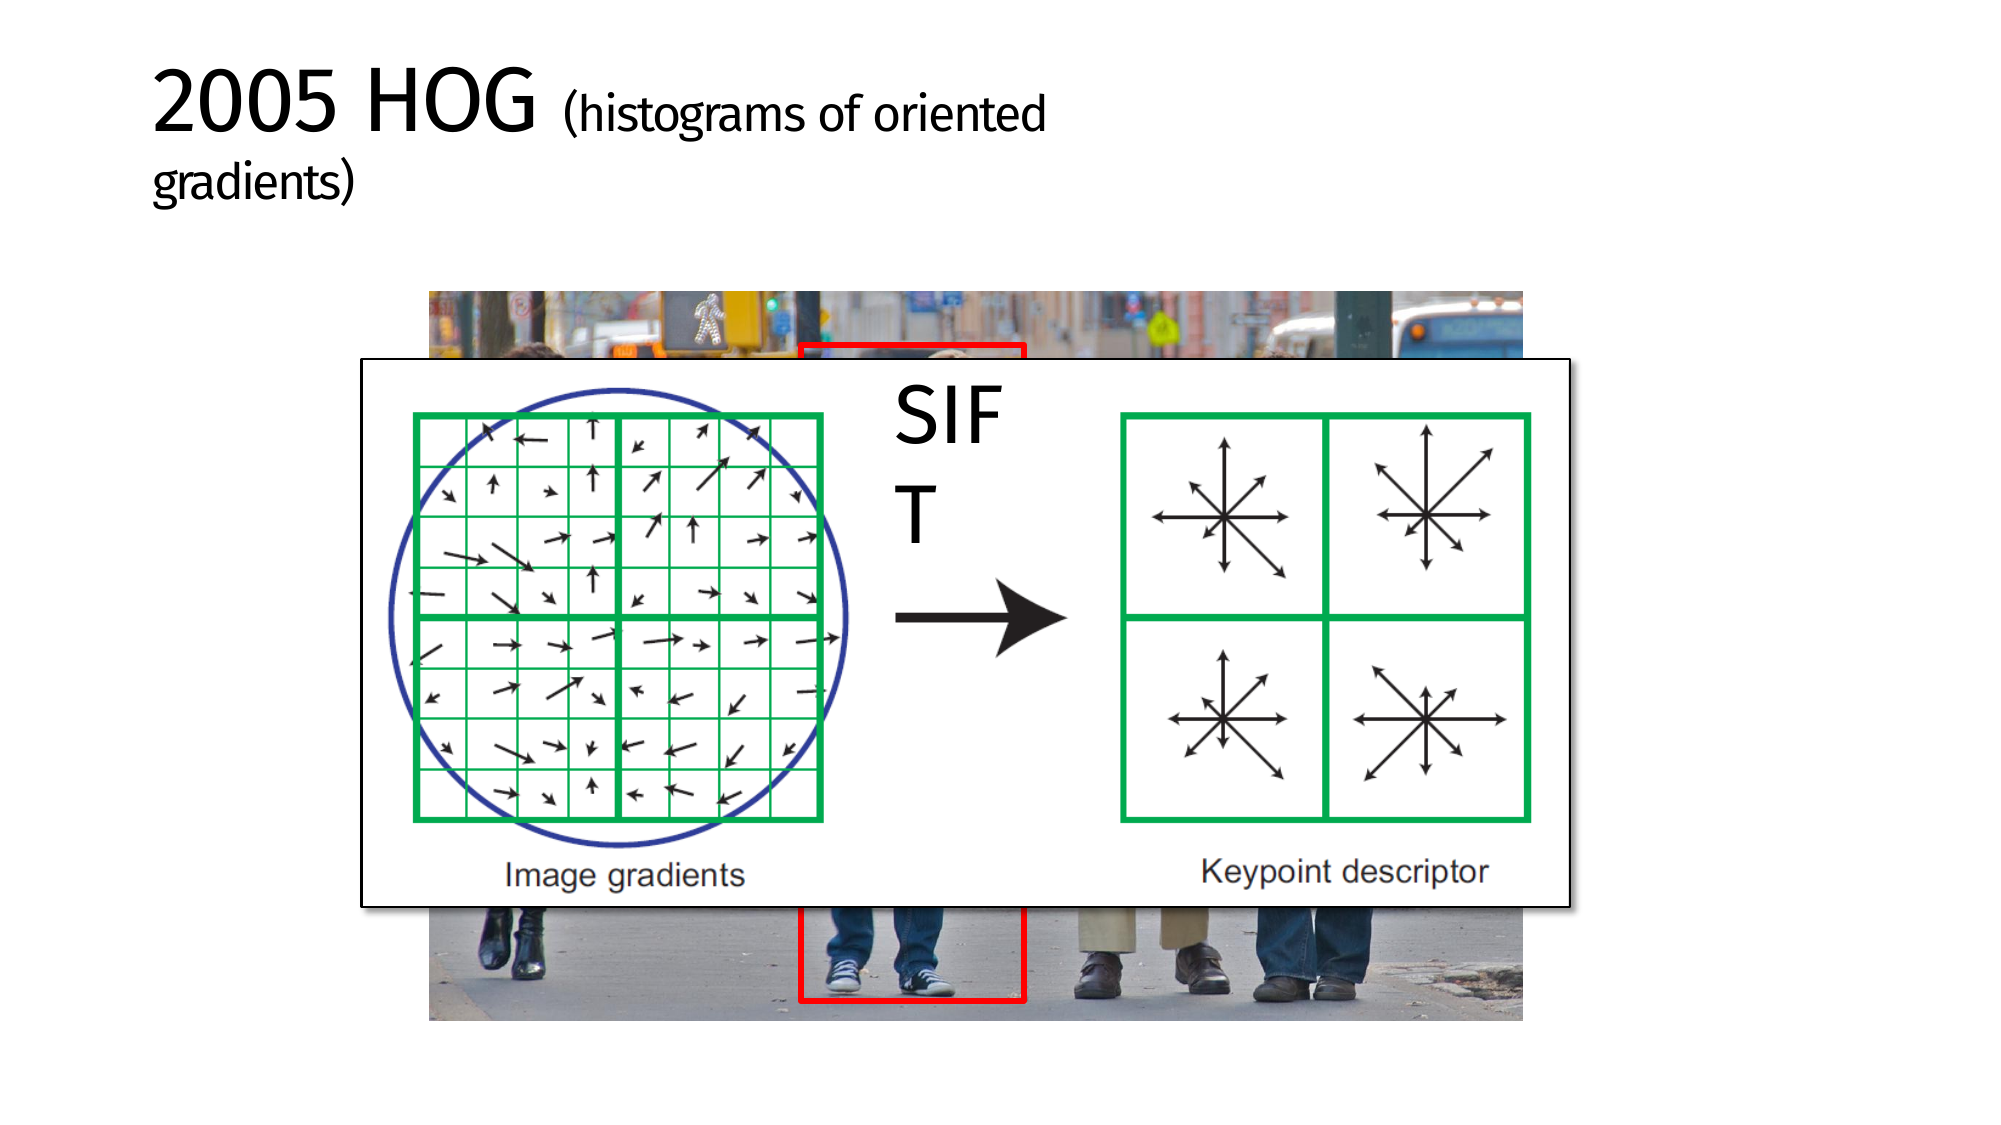

2005 HOG (histograms of oriented gradients)

SIFT